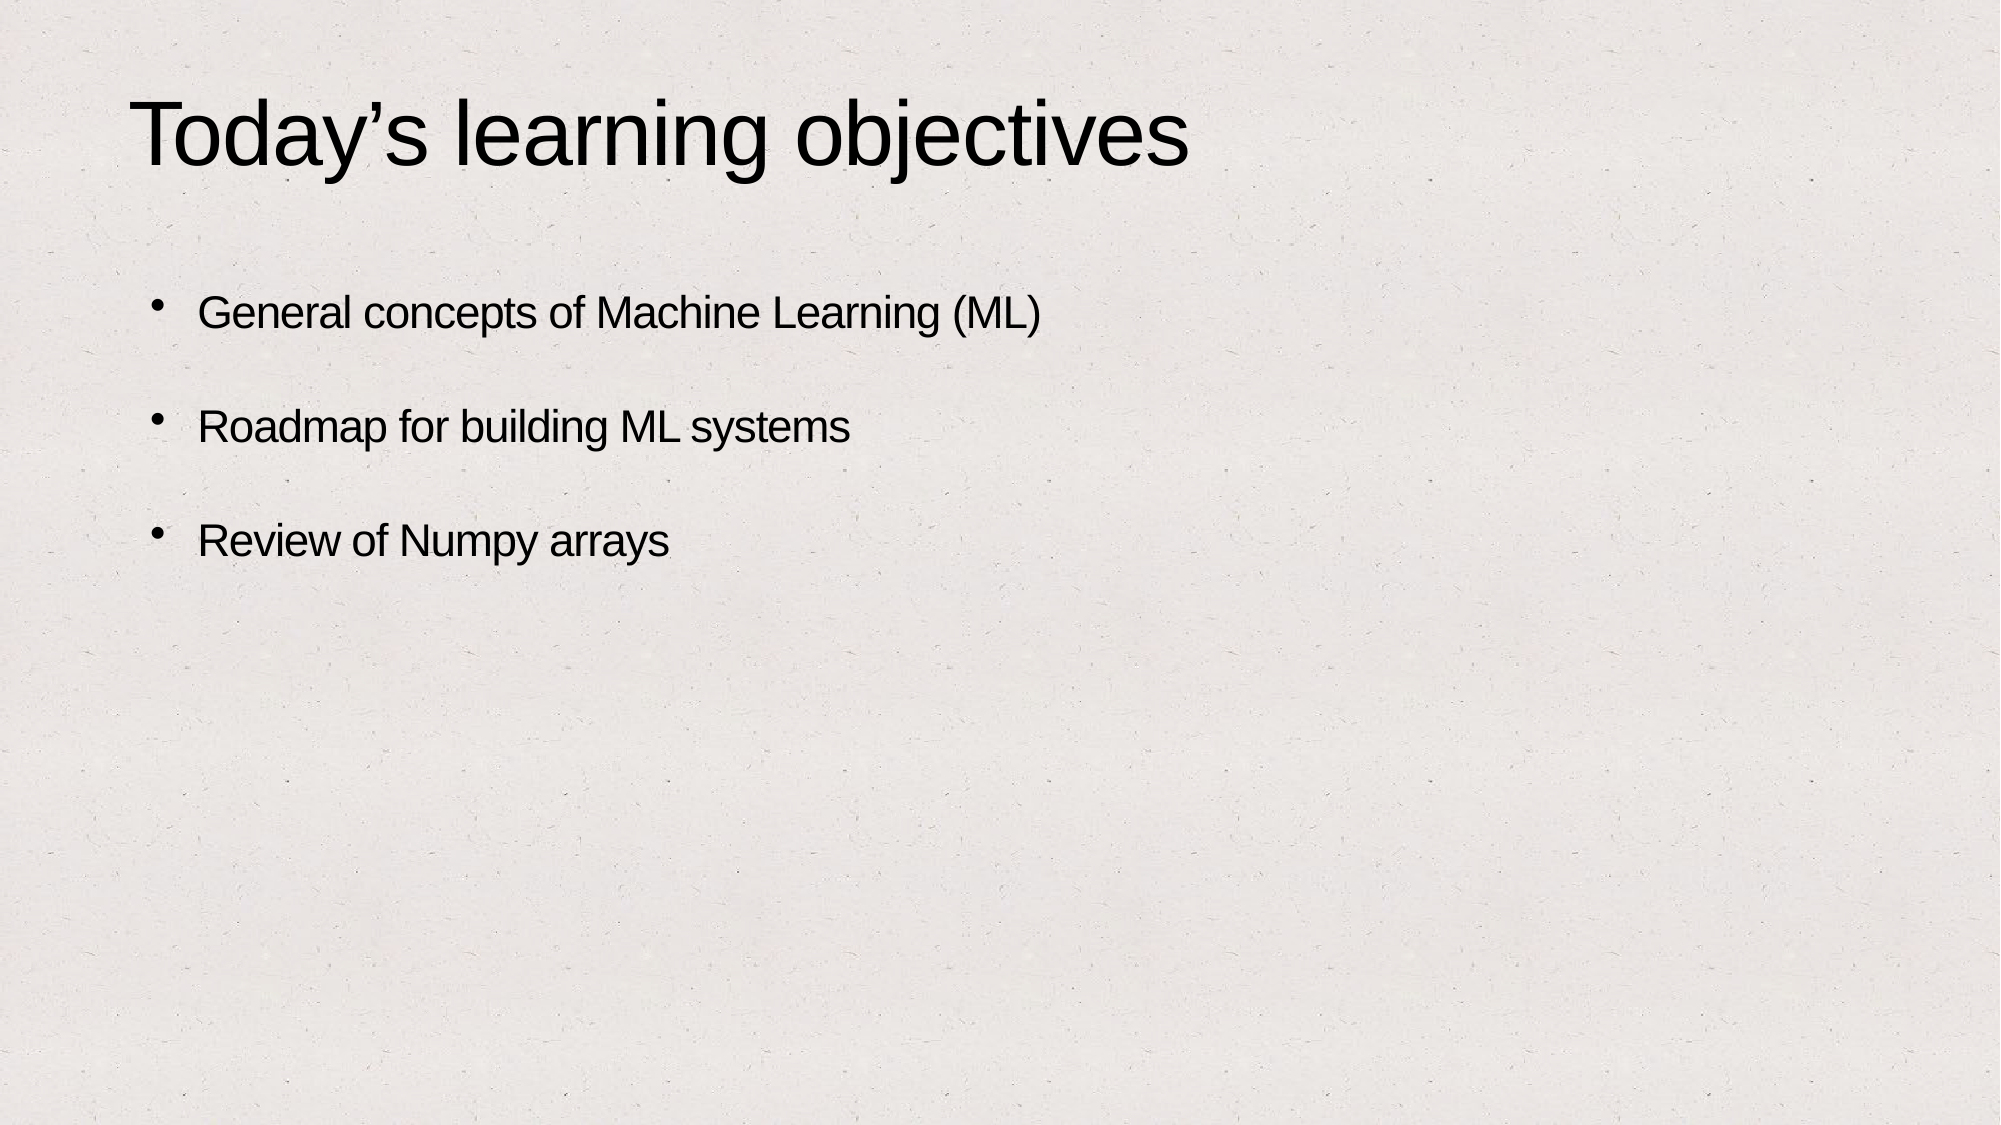

# Today’s learning objectives
General concepts of Machine Learning (ML)

Roadmap for building ML systems

Review of Numpy arrays